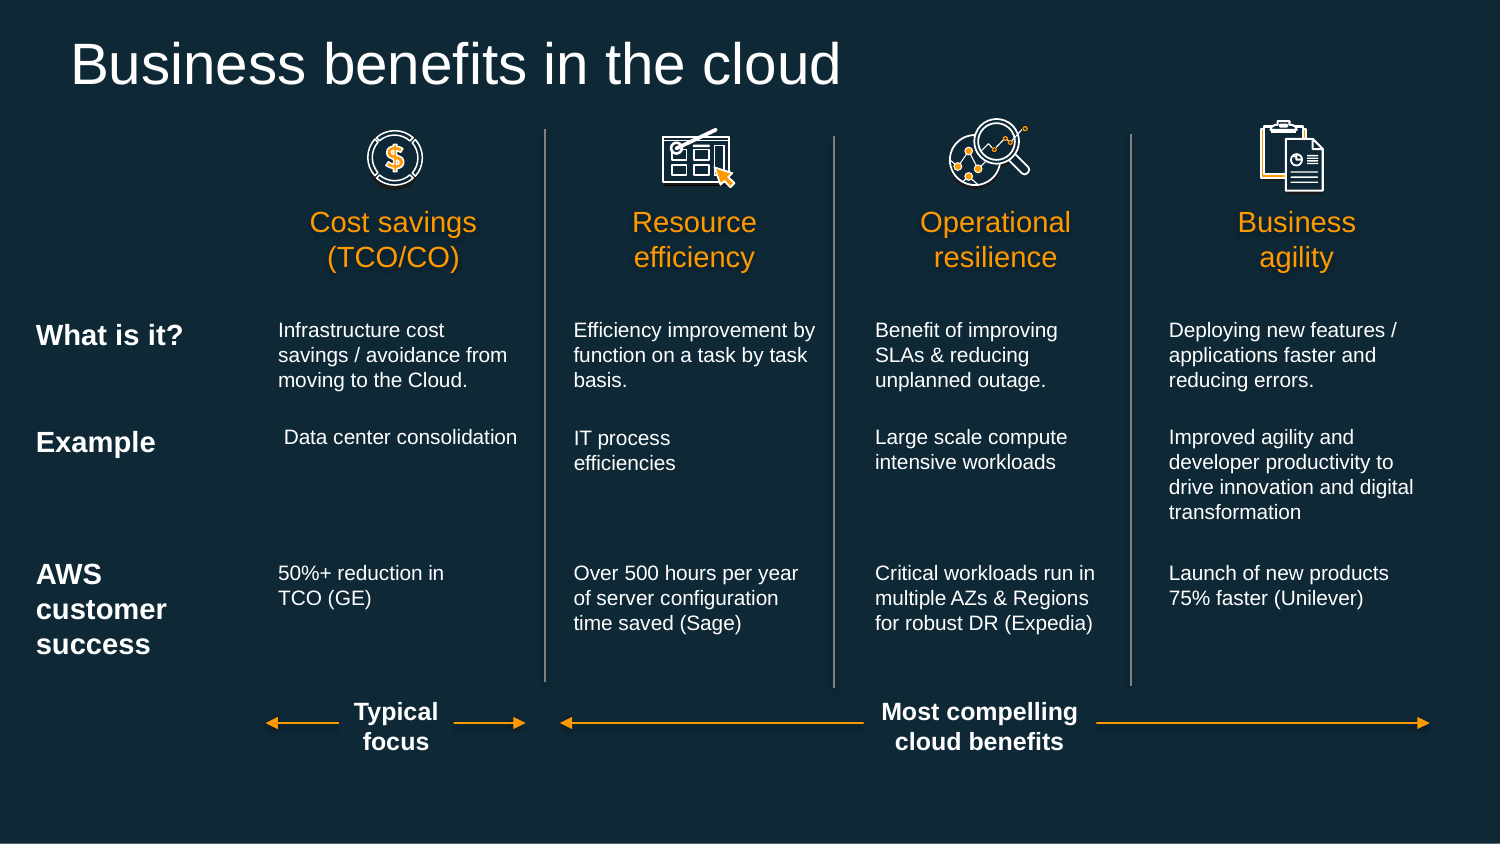

# Business benefits in the cloud

Cost savings (TCO/CO)
Resource
efficiency
Operational resilience
Business
agility
What is it?
Efficiency improvement by function on a task by task basis.
Benefit of improving SLAs & reducing unplanned outage.
Deploying new features / applications faster and reducing errors.
Infrastructure cost savings / avoidance from moving to the Cloud.
Example
Data center consolidation
Large scale compute intensive workloads
Improved agility and developer productivity to drive innovation and digital transformation
IT process efficiencies
AWS customer success
50%+ reduction in TCO (GE)
Over 500 hours per year of server configuration time saved (Sage)
Critical workloads run in multiple AZs & Regions for robust DR (Expedia)
Launch of new products 75% faster (Unilever)
Typical focus
Most compelling cloud benefits